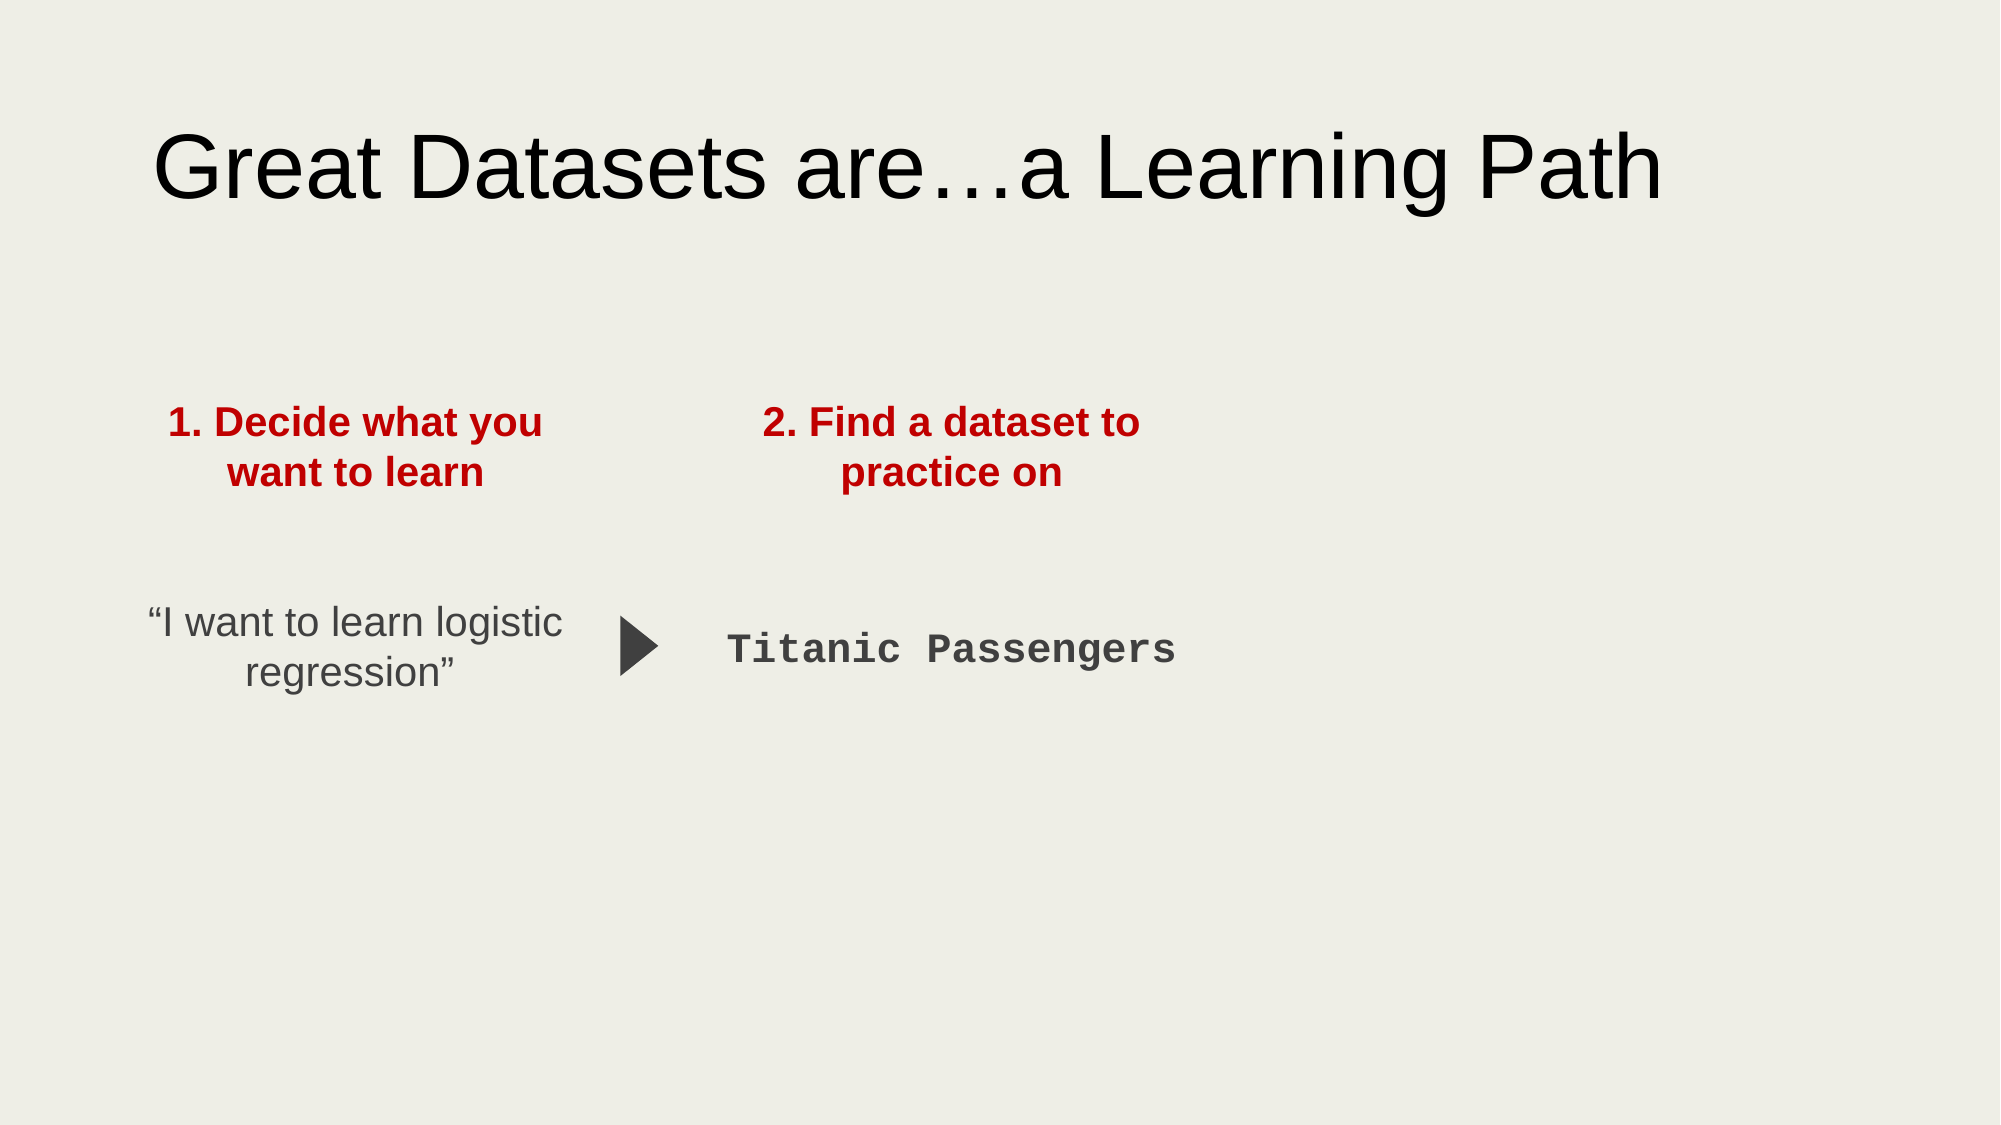

# Great Datasets are…a Learning Path
1. Decide what you want to learn
2. Find a dataset to practice on
“I want to learn logistic regression”
Titanic Passengers